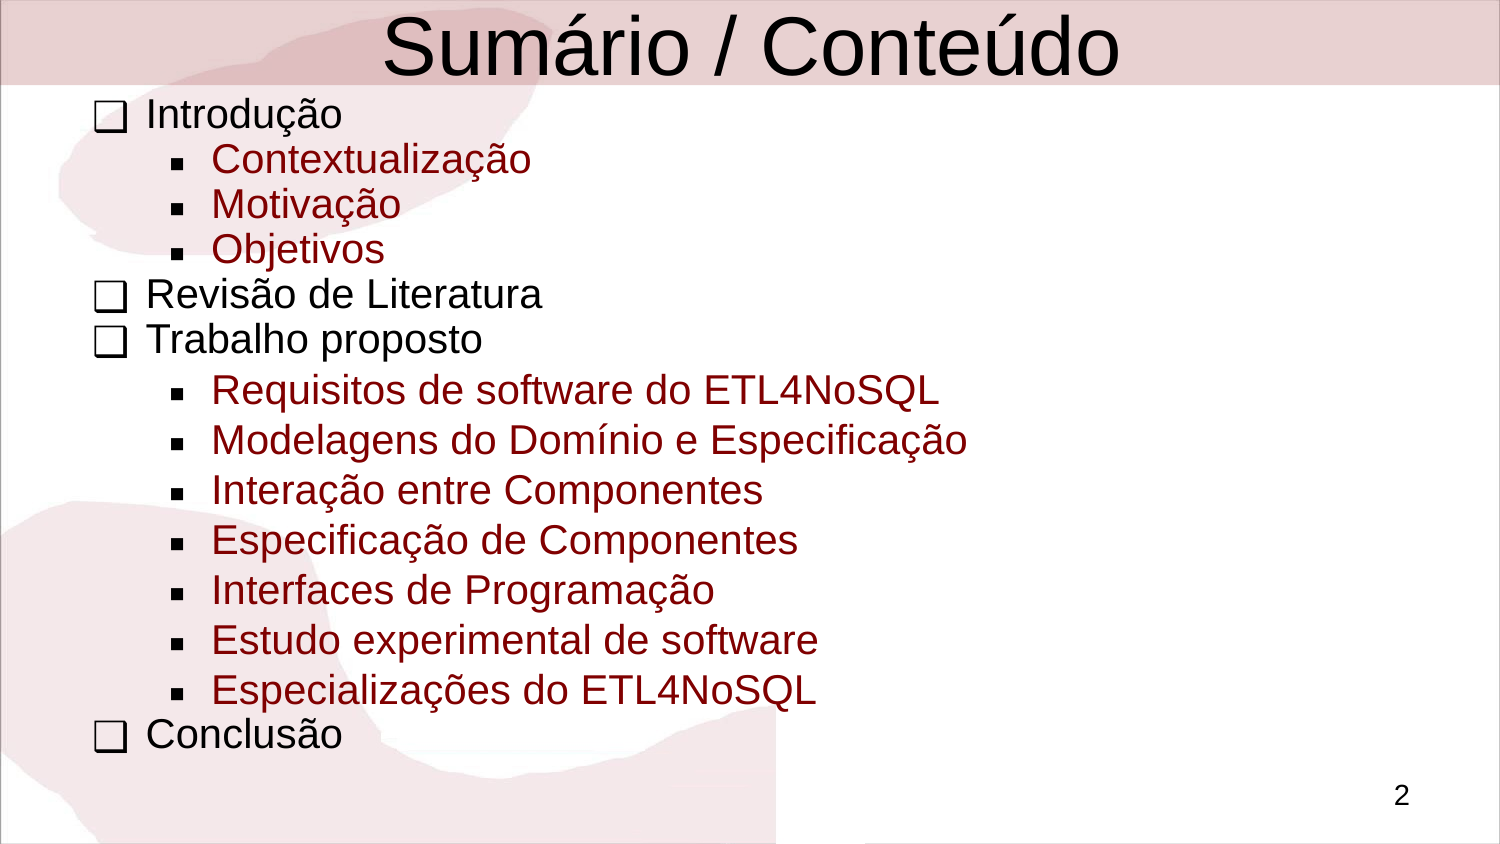

Sumário / Conteúdo
Introdução
Contextualização
Motivação
Objetivos
Revisão de Literatura
Trabalho proposto
Requisitos de software do ETL4NoSQL
Modelagens do Domínio e Especificação
Interação entre Componentes
Especificação de Componentes
Interfaces de Programação
Estudo experimental de software
Especializações do ETL4NoSQL
Conclusão

2